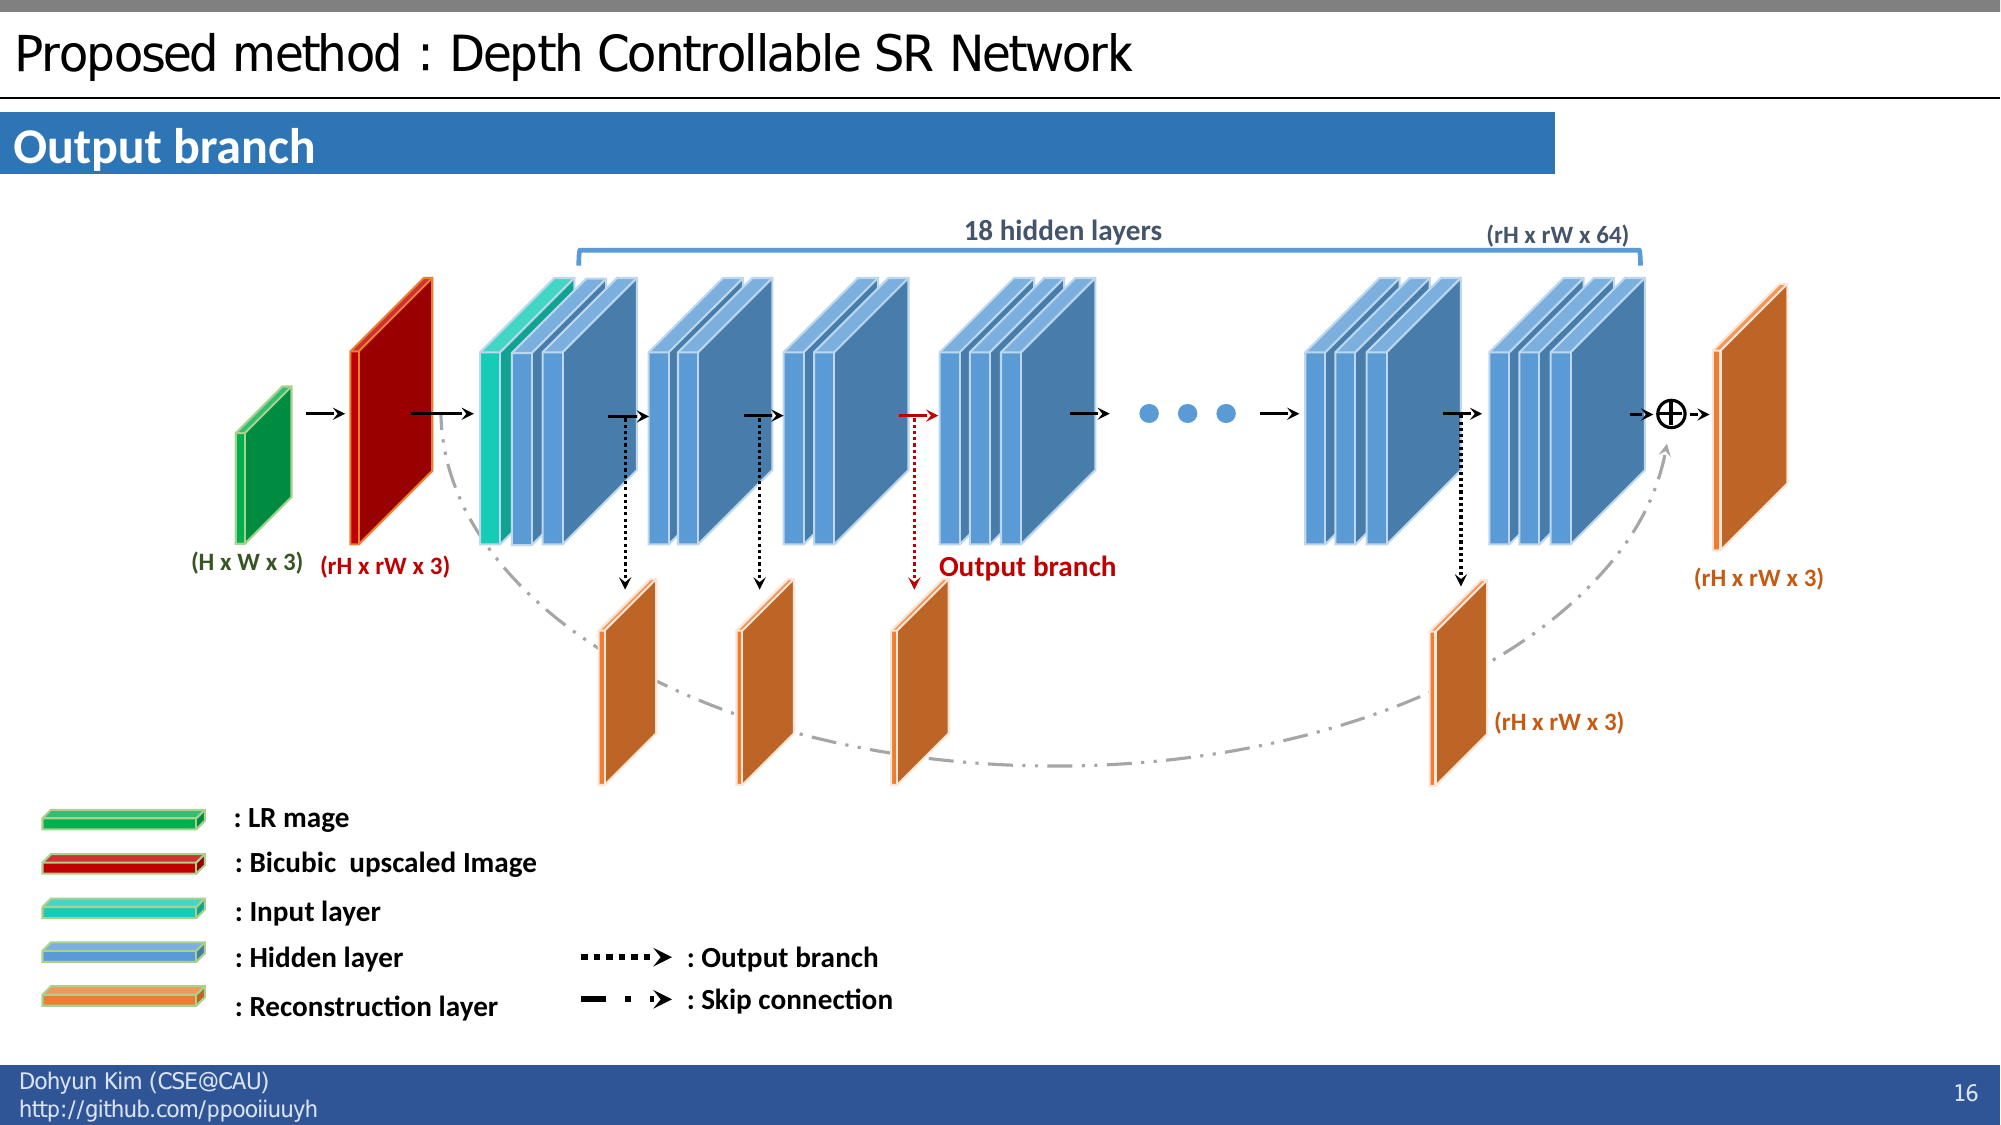

# Proposed method : Depth Controllable SR Network

Output branch
18 hidden layers
(rH x rW x 64)

(H x W x 3)
Output branch
(rH x rW x 3)
(rH x rW x 3)

(rH x rW x 3)
: LR mage

: Bicubic  upscaled Image

: Input layer

: Hidden layer
: Output branch

: Skip connection
: Reconstruction layer

16